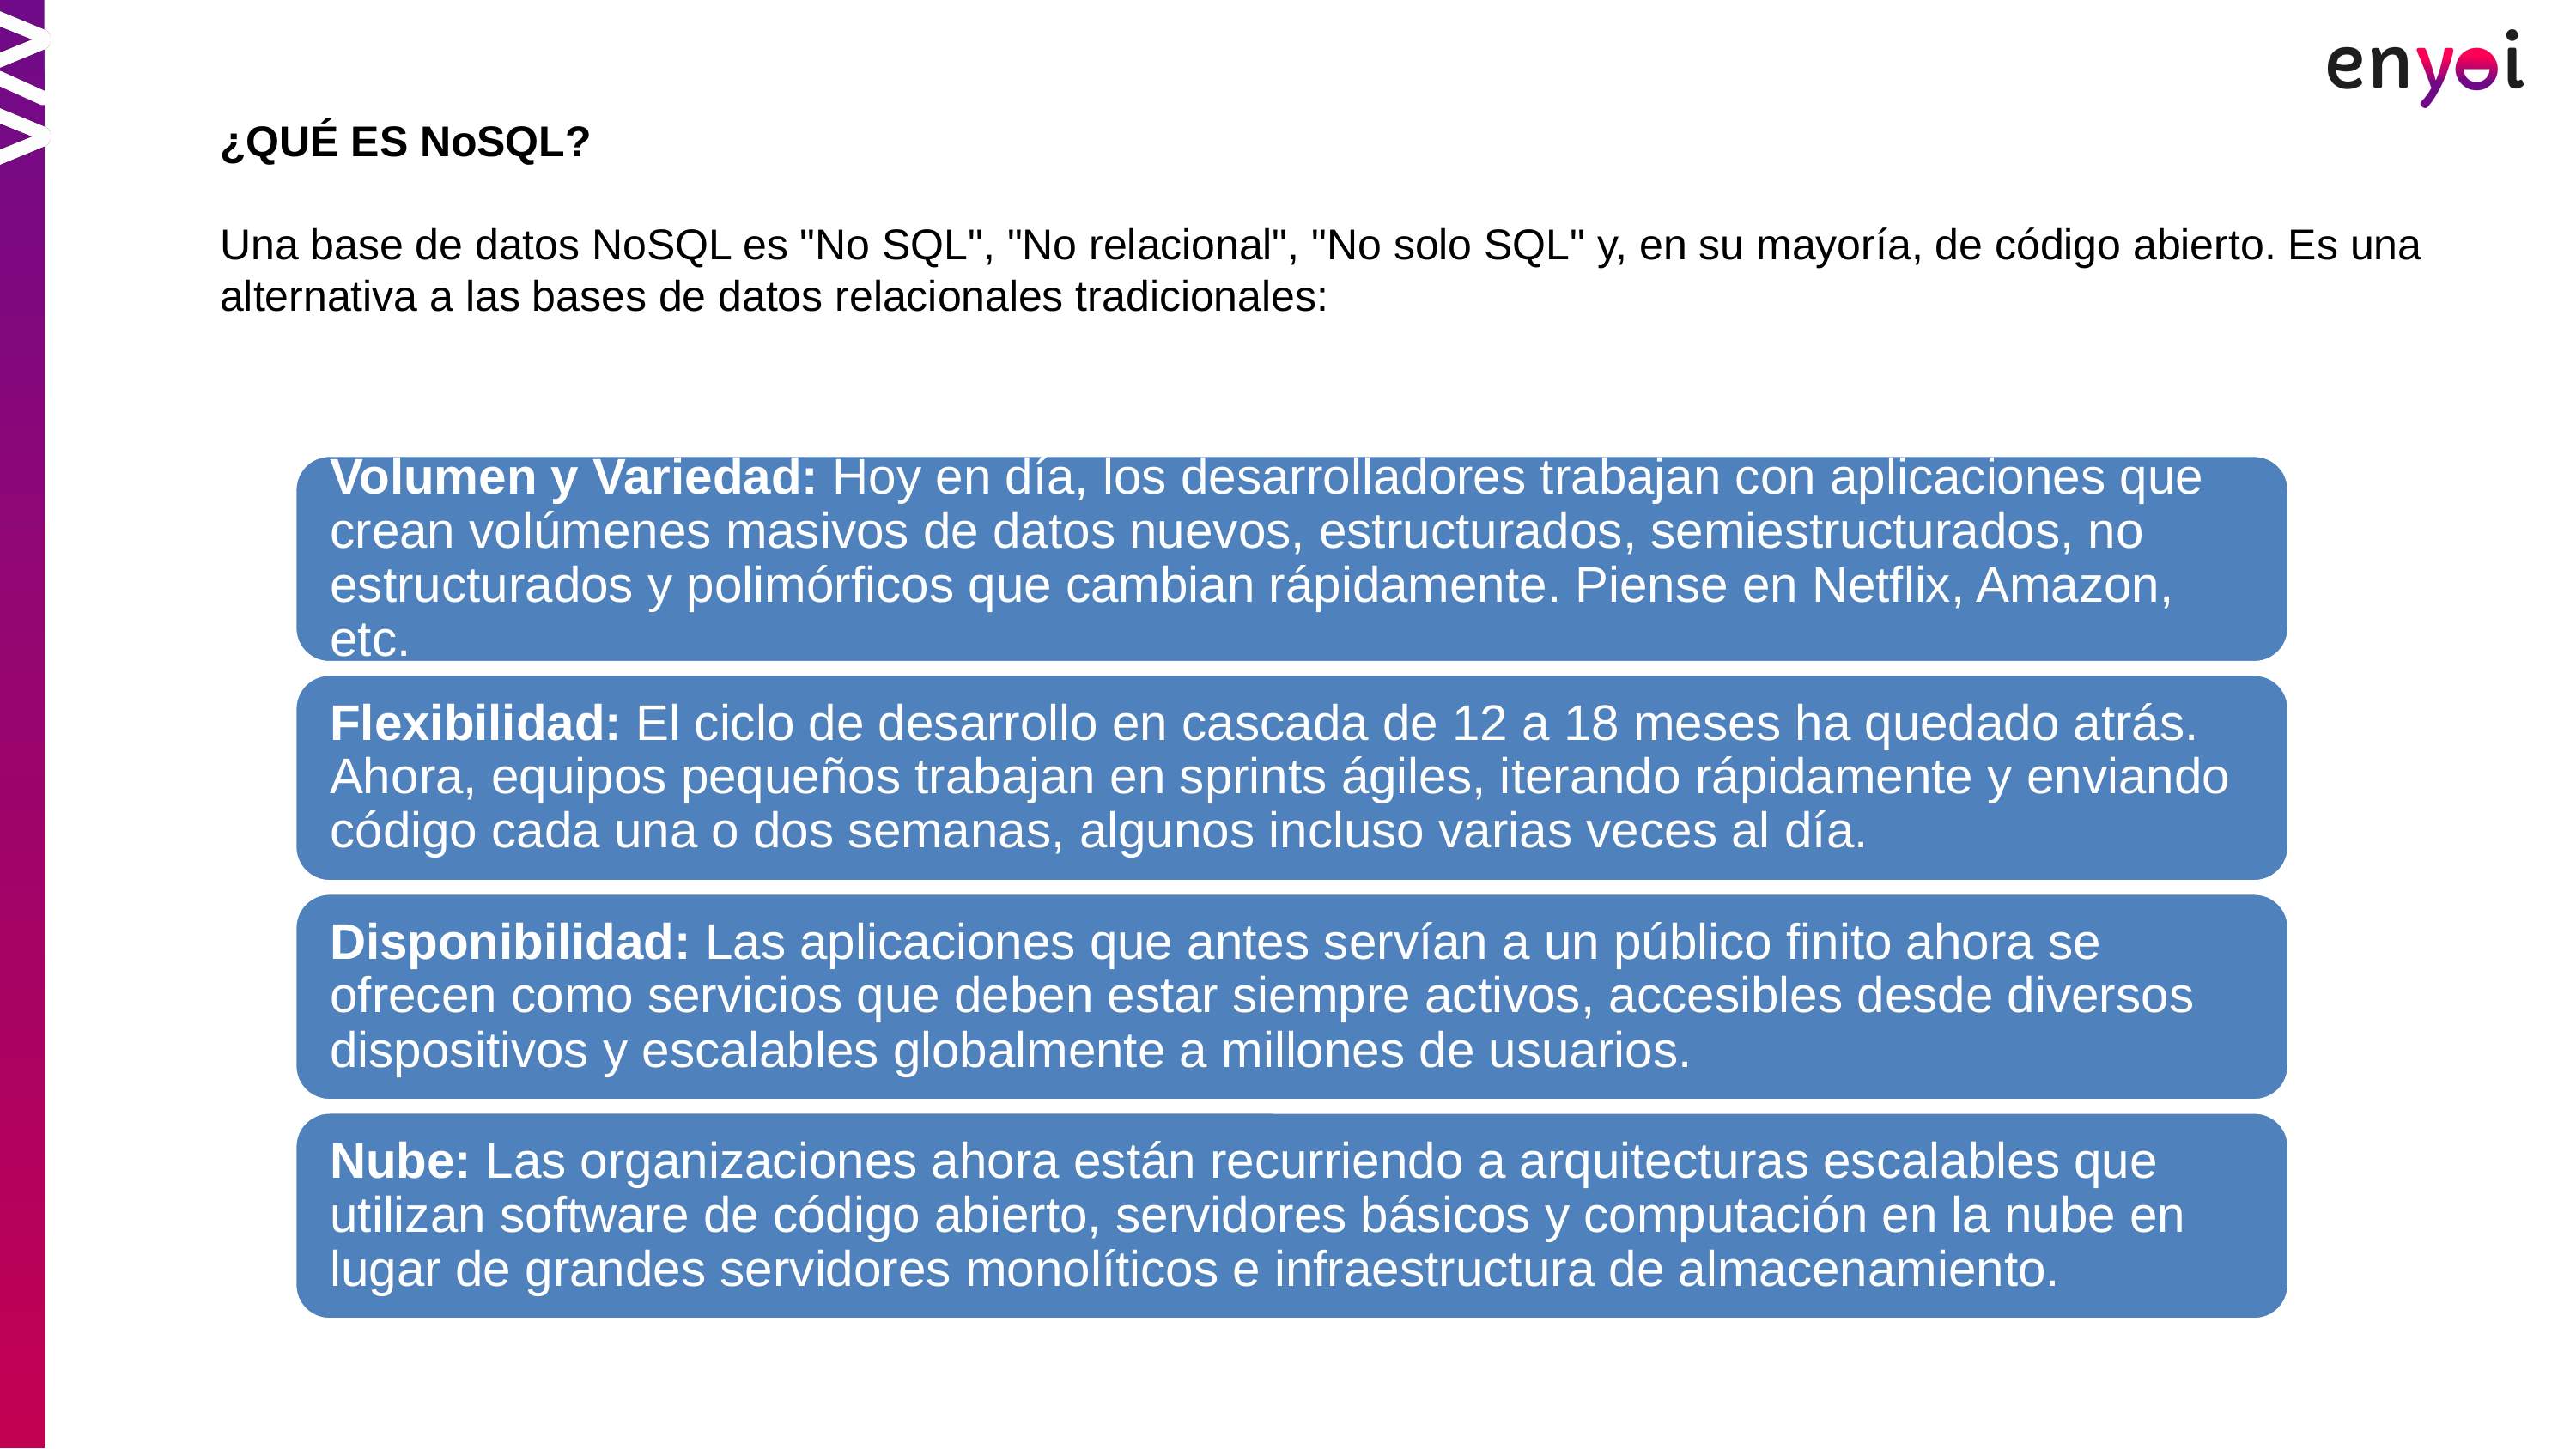

¿QUÉ ES NoSQL?

Una base de datos NoSQL es "No SQL", "No relacional", "No solo SQL" y, en su mayoría, de código abierto. Es una alternativa a las bases de datos relacionales tradicionales:

Volumen y Variedad: Hoy en día, los desarrolladores trabajan con aplicaciones que crean volúmenes masivos de datos nuevos, estructurados, semiestructurados, no estructurados y polimórficos que cambian rápidamente. Piense en Netflix, Amazon, etc.
Flexibilidad: El ciclo de desarrollo en cascada de 12 a 18 meses ha quedado atrás. Ahora, equipos pequeños trabajan en sprints ágiles, iterando rápidamente y enviando código cada una o dos semanas, algunos incluso varias veces al día.
Disponibilidad: Las aplicaciones que antes servían a un público finito ahora se ofrecen como servicios que deben estar siempre activos, accesibles desde diversos dispositivos y escalables globalmente a millones de usuarios.
Nube: Las organizaciones ahora están recurriendo a arquitecturas escalables que utilizan software de código abierto, servidores básicos y computación en la nube en lugar de grandes servidores monolíticos e infraestructura de almacenamiento.